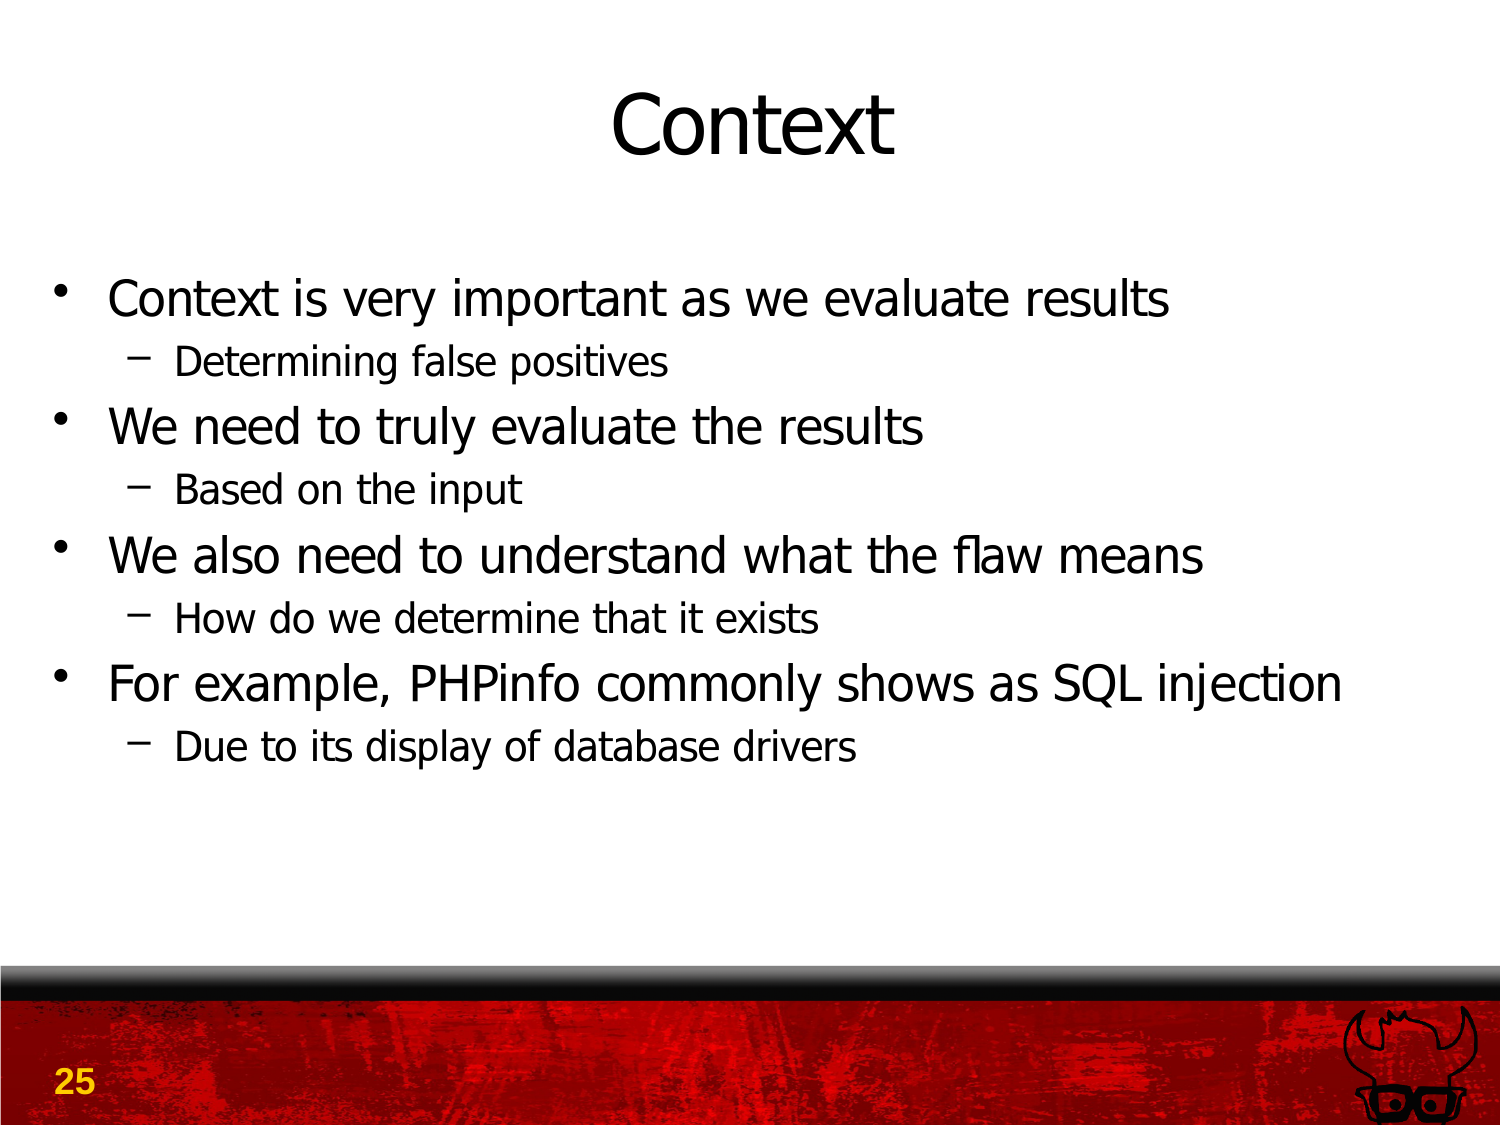

# Context
Context is very important as we evaluate results
Determining false positives
We need to truly evaluate the results
Based on the input
We also need to understand what the flaw means
How do we determine that it exists
For example, PHPinfo commonly shows as SQL injection
Due to its display of database drivers